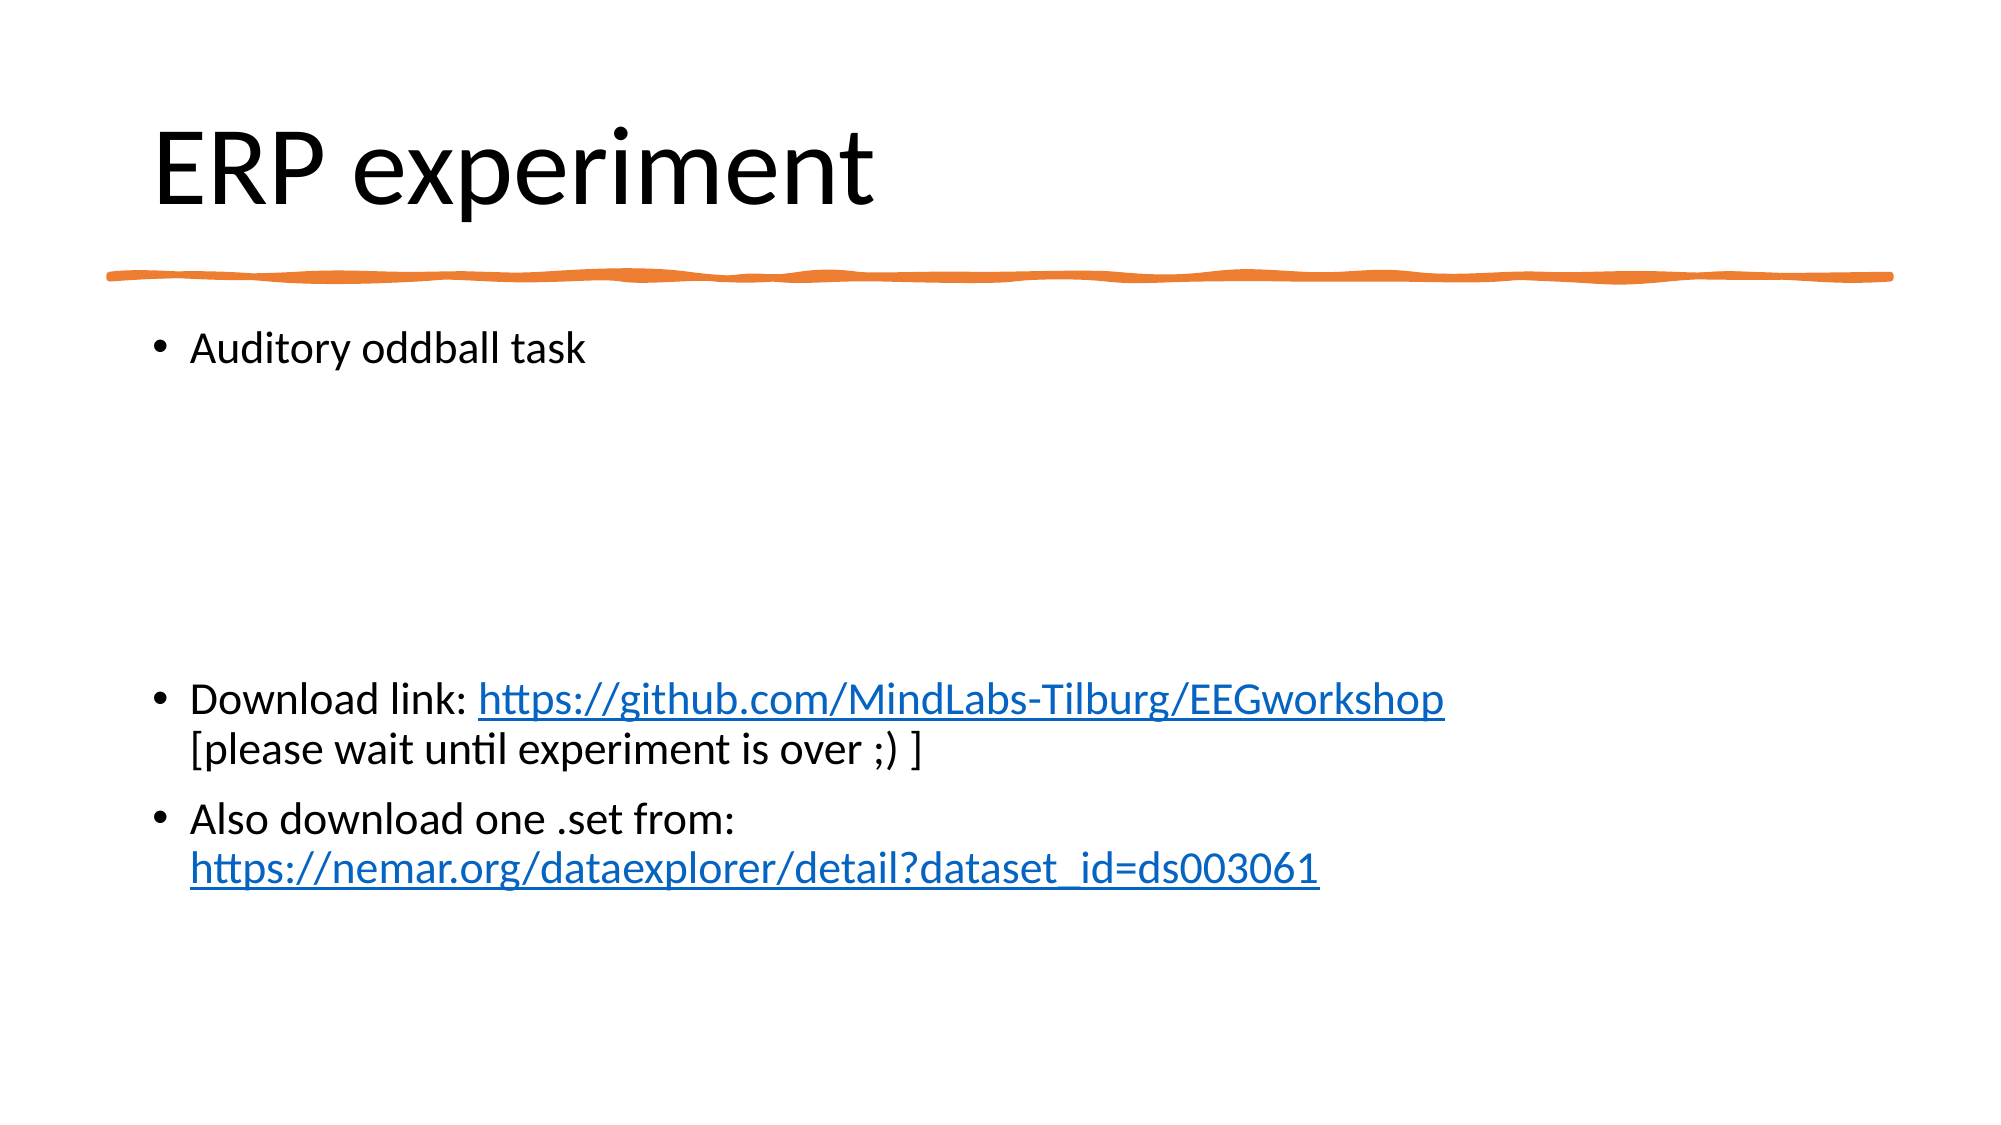

# ERP experiment

Auditory oddball task

Download link: https://github.com/MindLabs-Tilburg/EEGworkshop  
[please wait until experiment is over ;) ]
Also download one .set from: 
https://nemar.org/dataexplorer/detail?dataset_id=ds003061